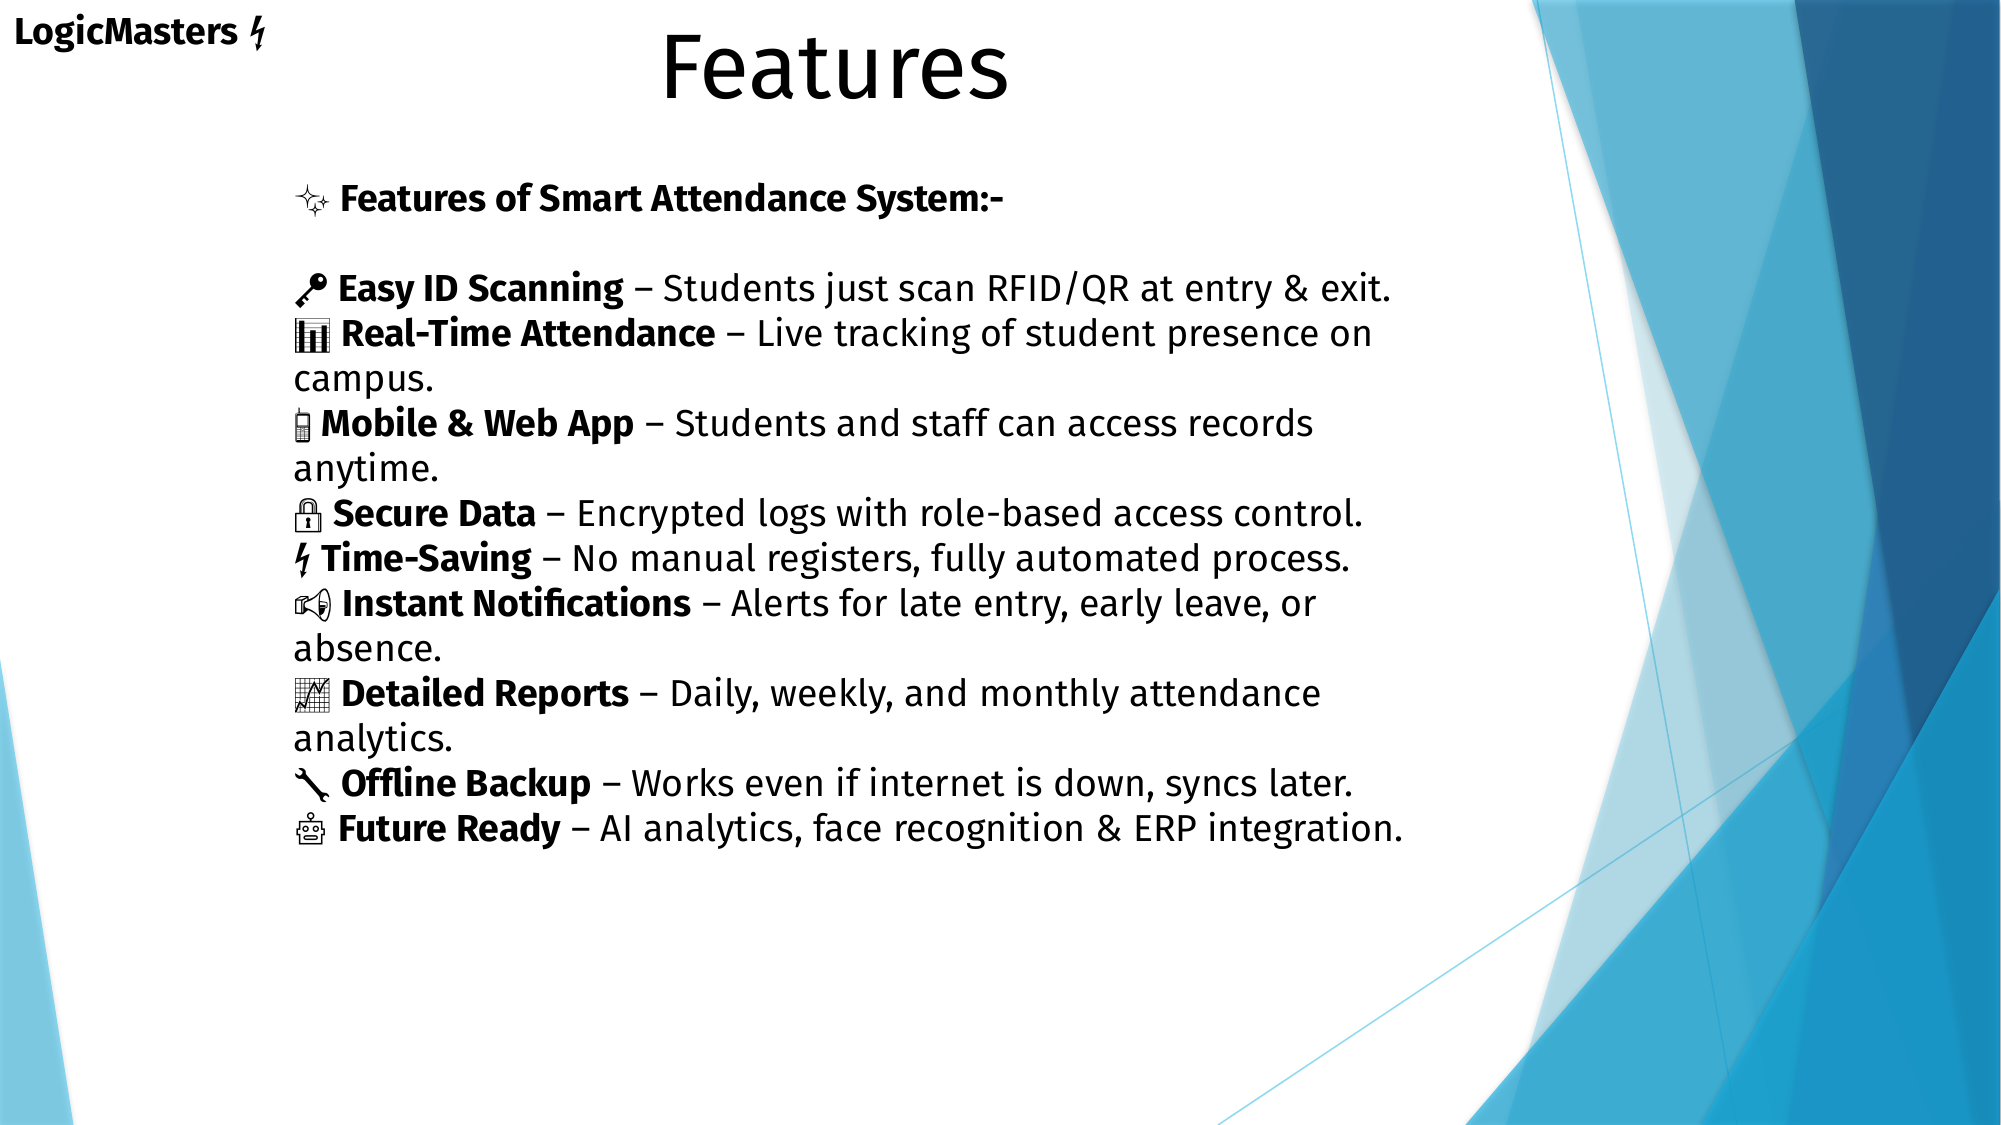

Features
LogicMasters ⚡
✨ Features of Smart Attendance System:-

🔑 Easy ID Scanning – Students just scan RFID/QR at entry & exit.
📊 Real-Time Attendance – Live tracking of student presence on campus.
📱 Mobile & Web App – Students and staff can access records anytime.
🔒 Secure Data – Encrypted logs with role-based access control.
⚡ Time-Saving – No manual registers, fully automated process.
📢 Instant Notifications – Alerts for late entry, early leave, or absence.
📈 Detailed Reports – Daily, weekly, and monthly attendance analytics.
🔧 Offline Backup – Works even if internet is down, syncs later.
🤖 Future Ready – AI analytics, face recognition & ERP integration.